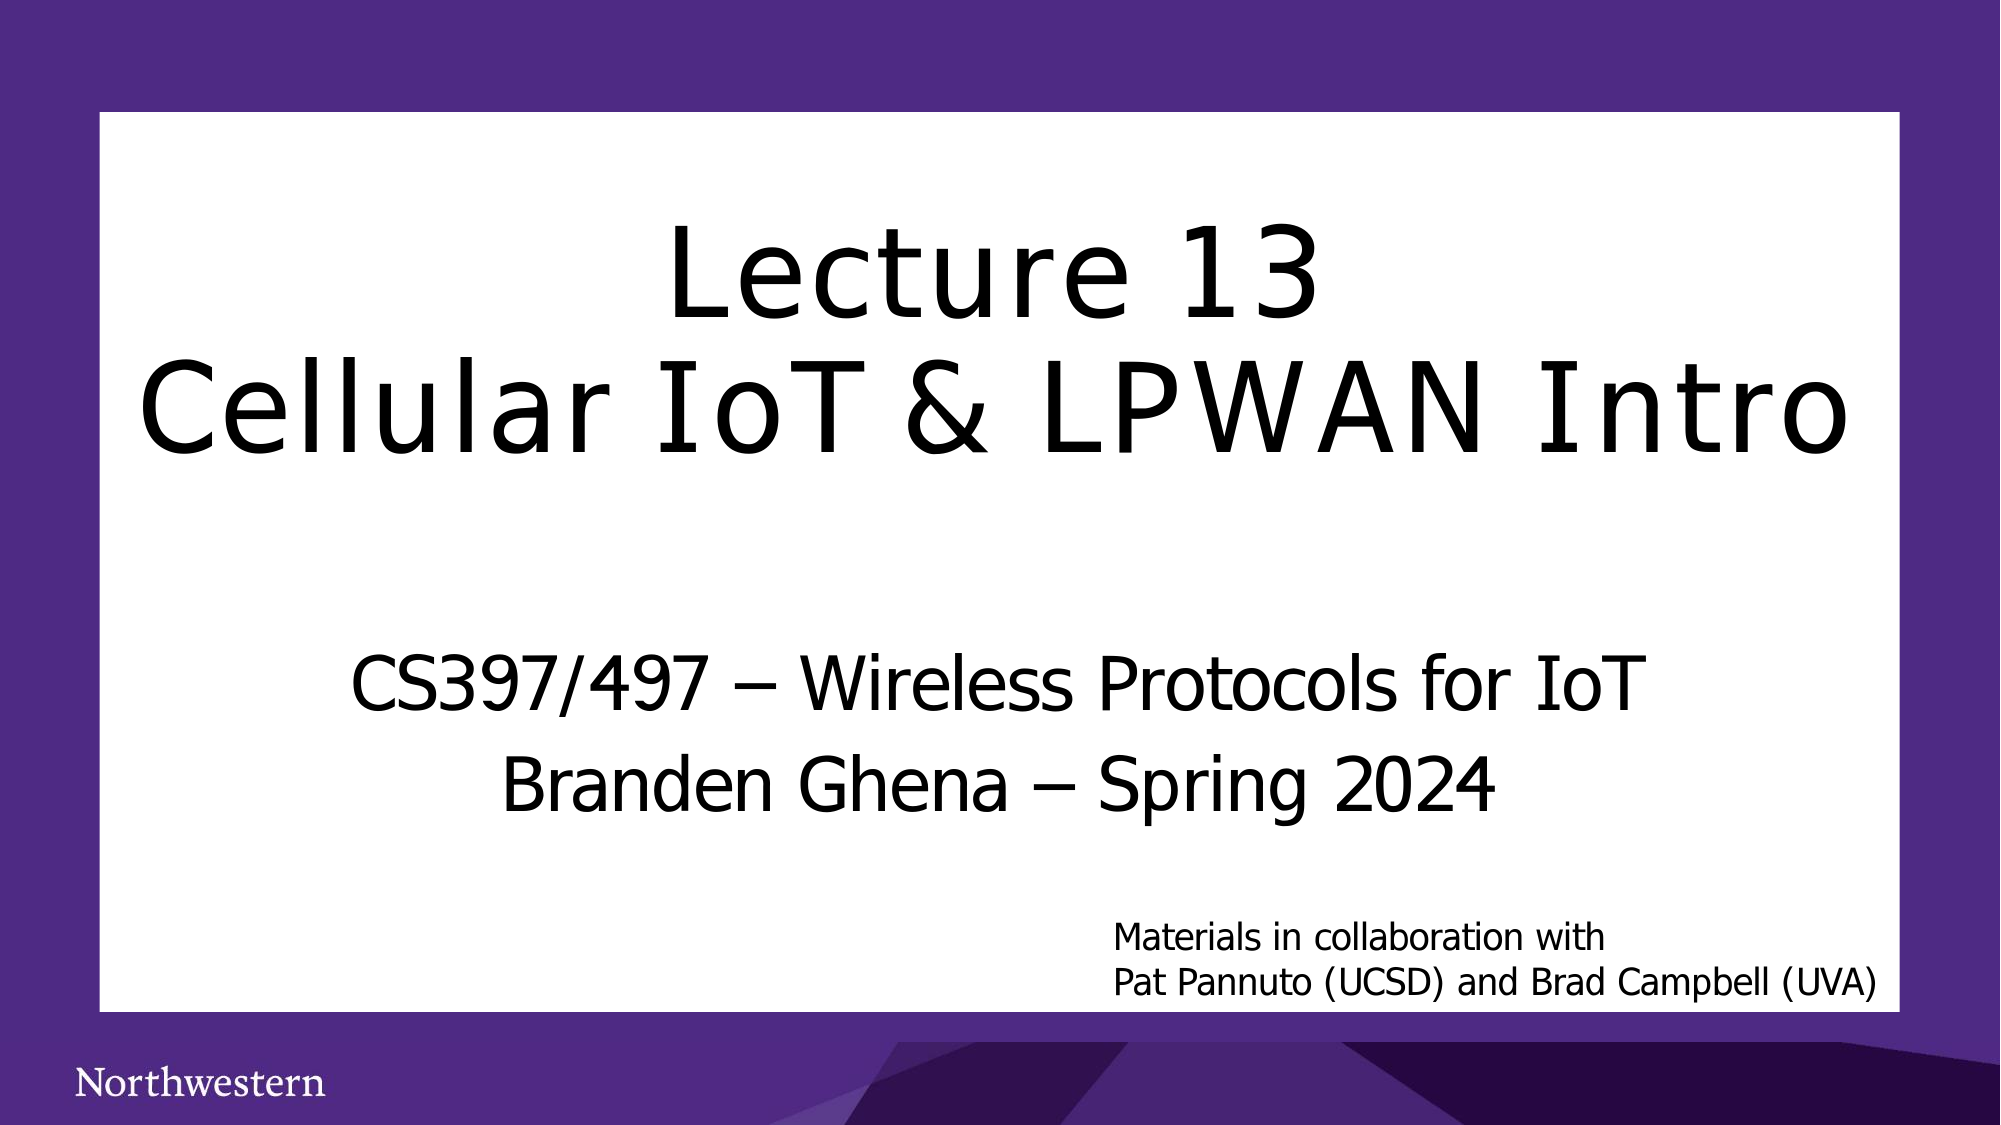

# Lecture 13 Cellular IoT & LPWAN Intro
CS397/497 – Wireless Protocols for IoT
Branden Ghena – Spring 2024
Materials in collaboration with
Pat Pannuto (UCSD) and Brad Campbell (UVA)